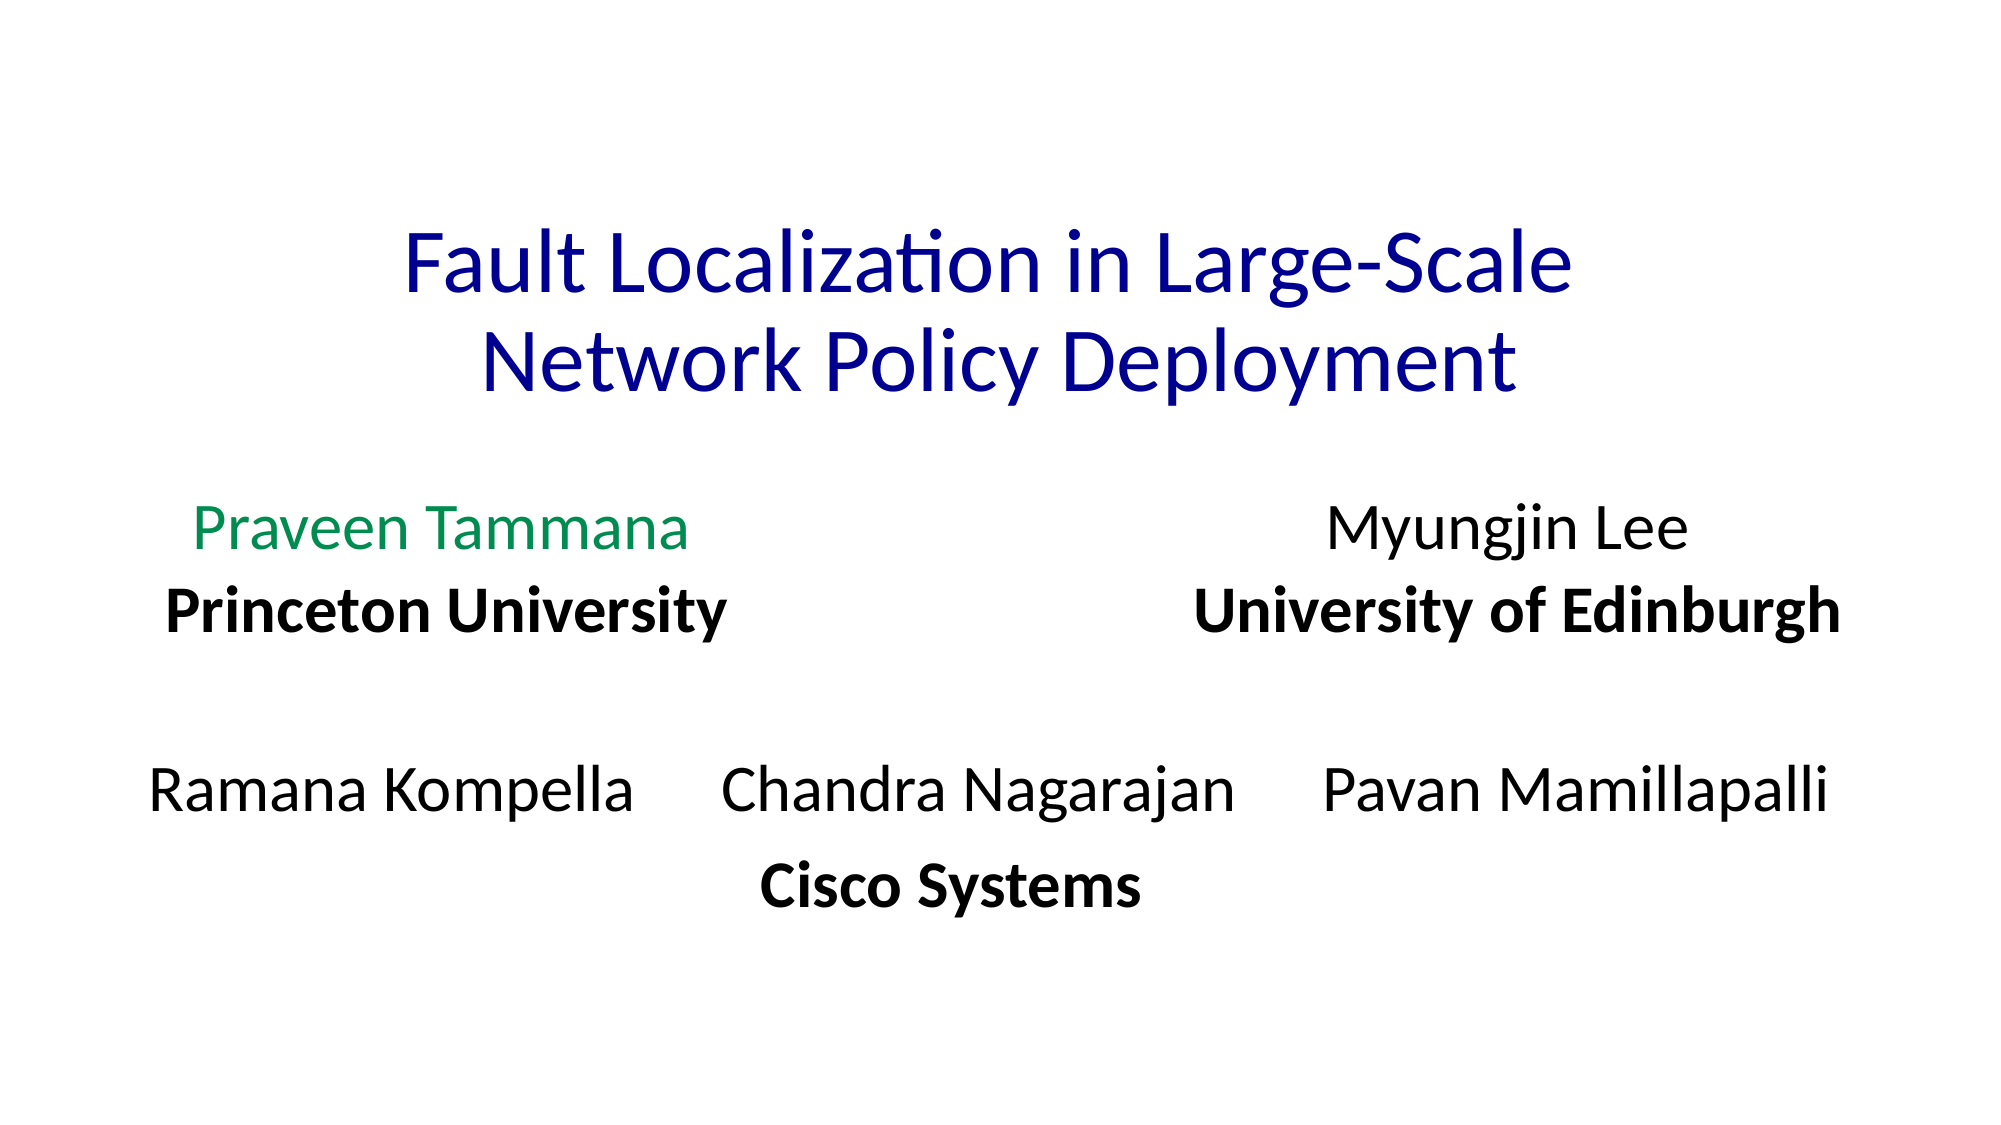

# Fault Localization in Large-Scale Network Policy Deployment
Praveen Tammana
Princeton University
Myungjin Lee
University of Edinburgh
Pavan Mamillapalli
Ramana Kompella
Chandra Nagarajan
 Cisco Systems